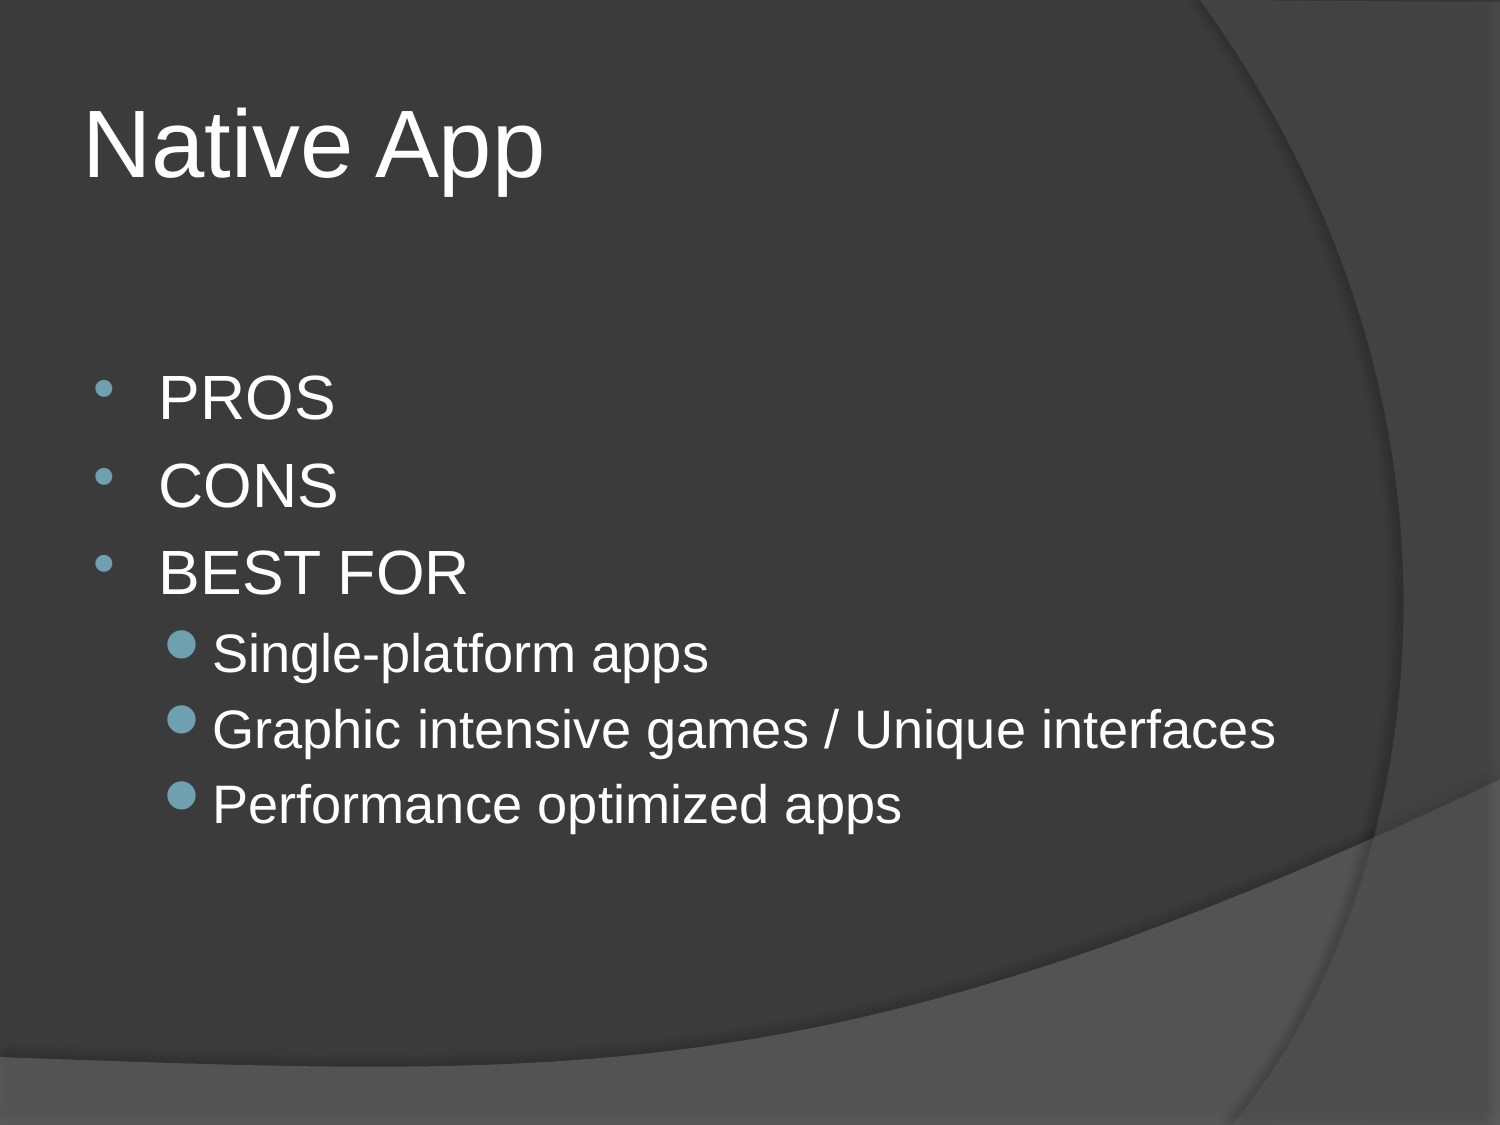

# Native App

PROS
CONS
BEST FOR
Single-platform apps
Graphic intensive games / Unique interfaces
Performance optimized apps